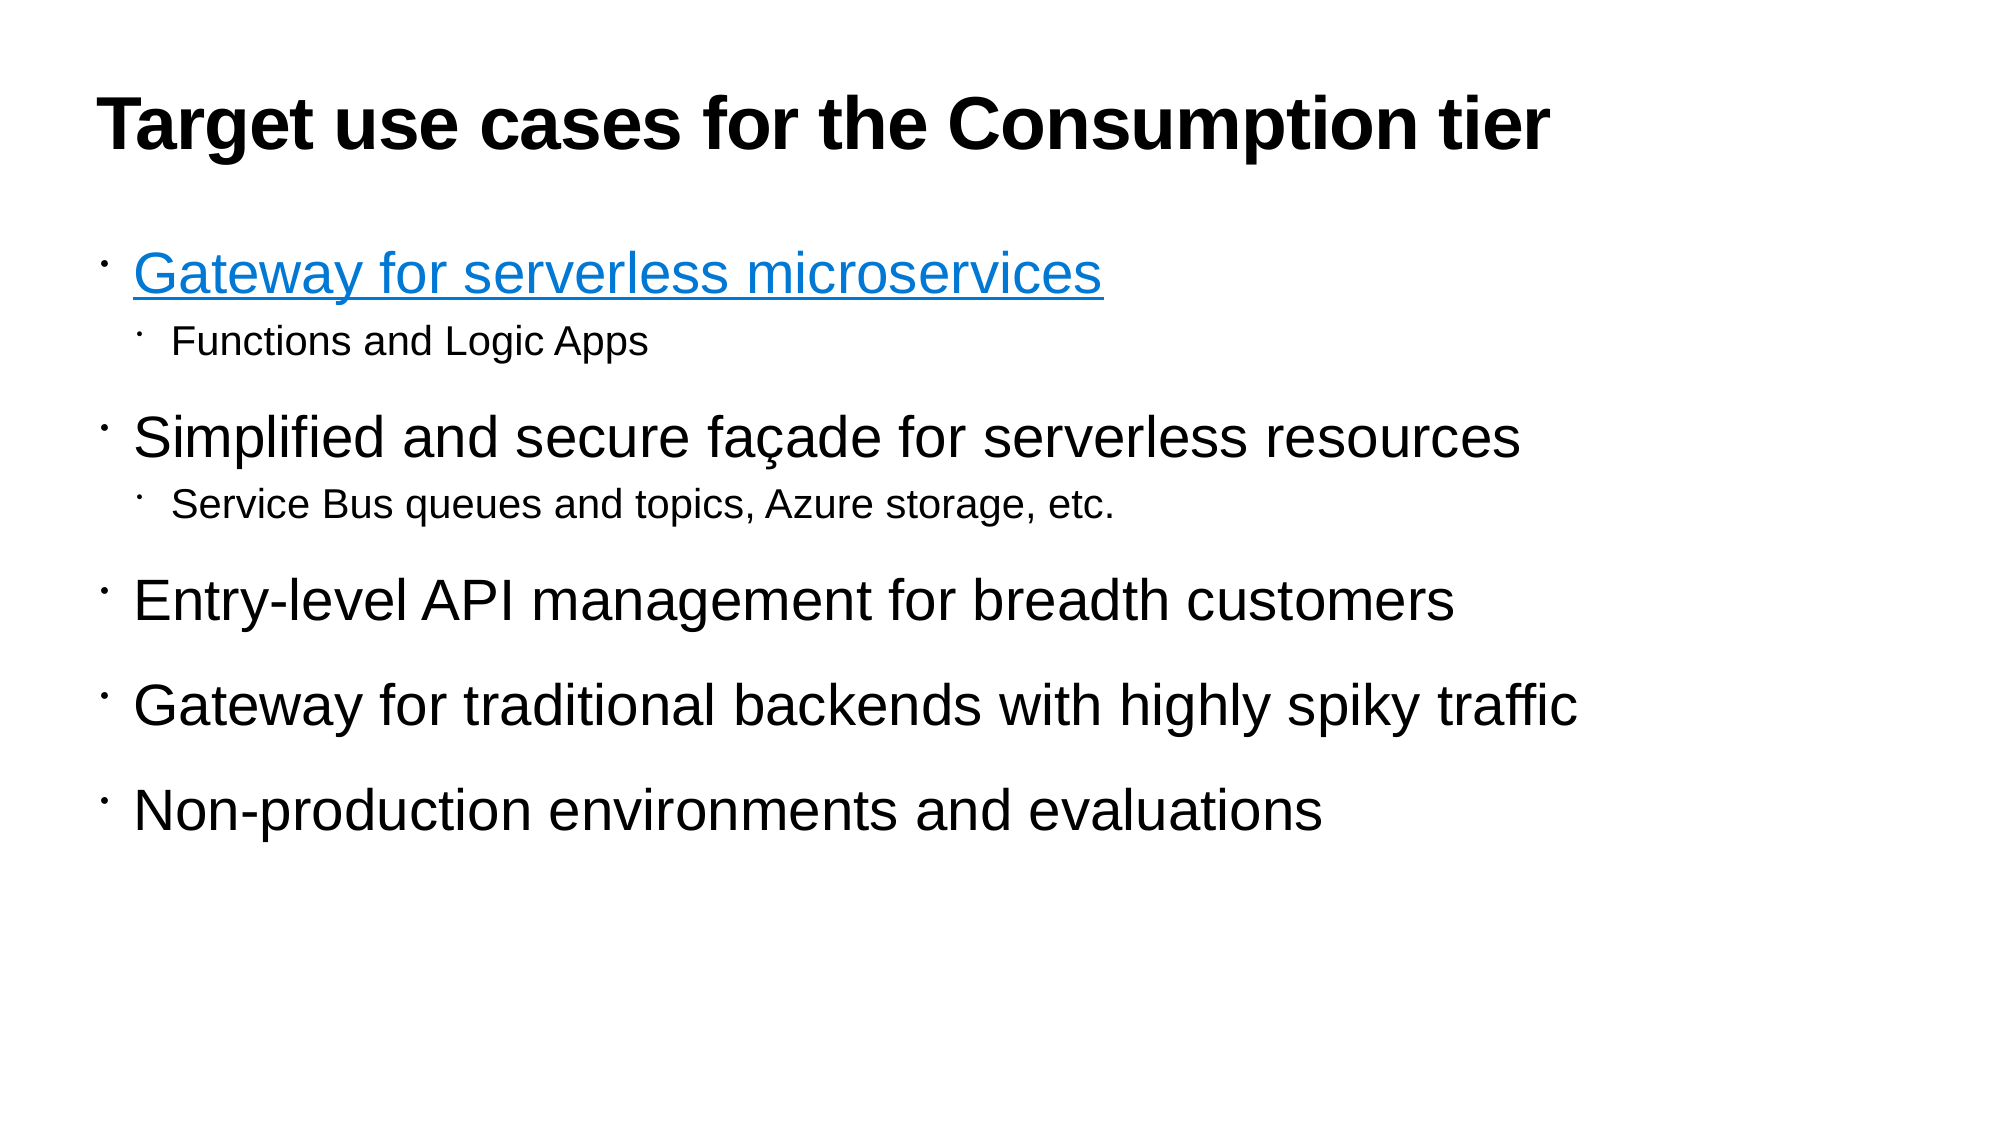

# Target use cases for the Consumption tier
Gateway for serverless microservices
Functions and Logic Apps

Simplified and secure façade for serverless resources
Service Bus queues and topics, Azure storage, etc.

Entry-level API management for breadth customers

Gateway for traditional backends with highly spiky traffic

Non-production environments and evaluations